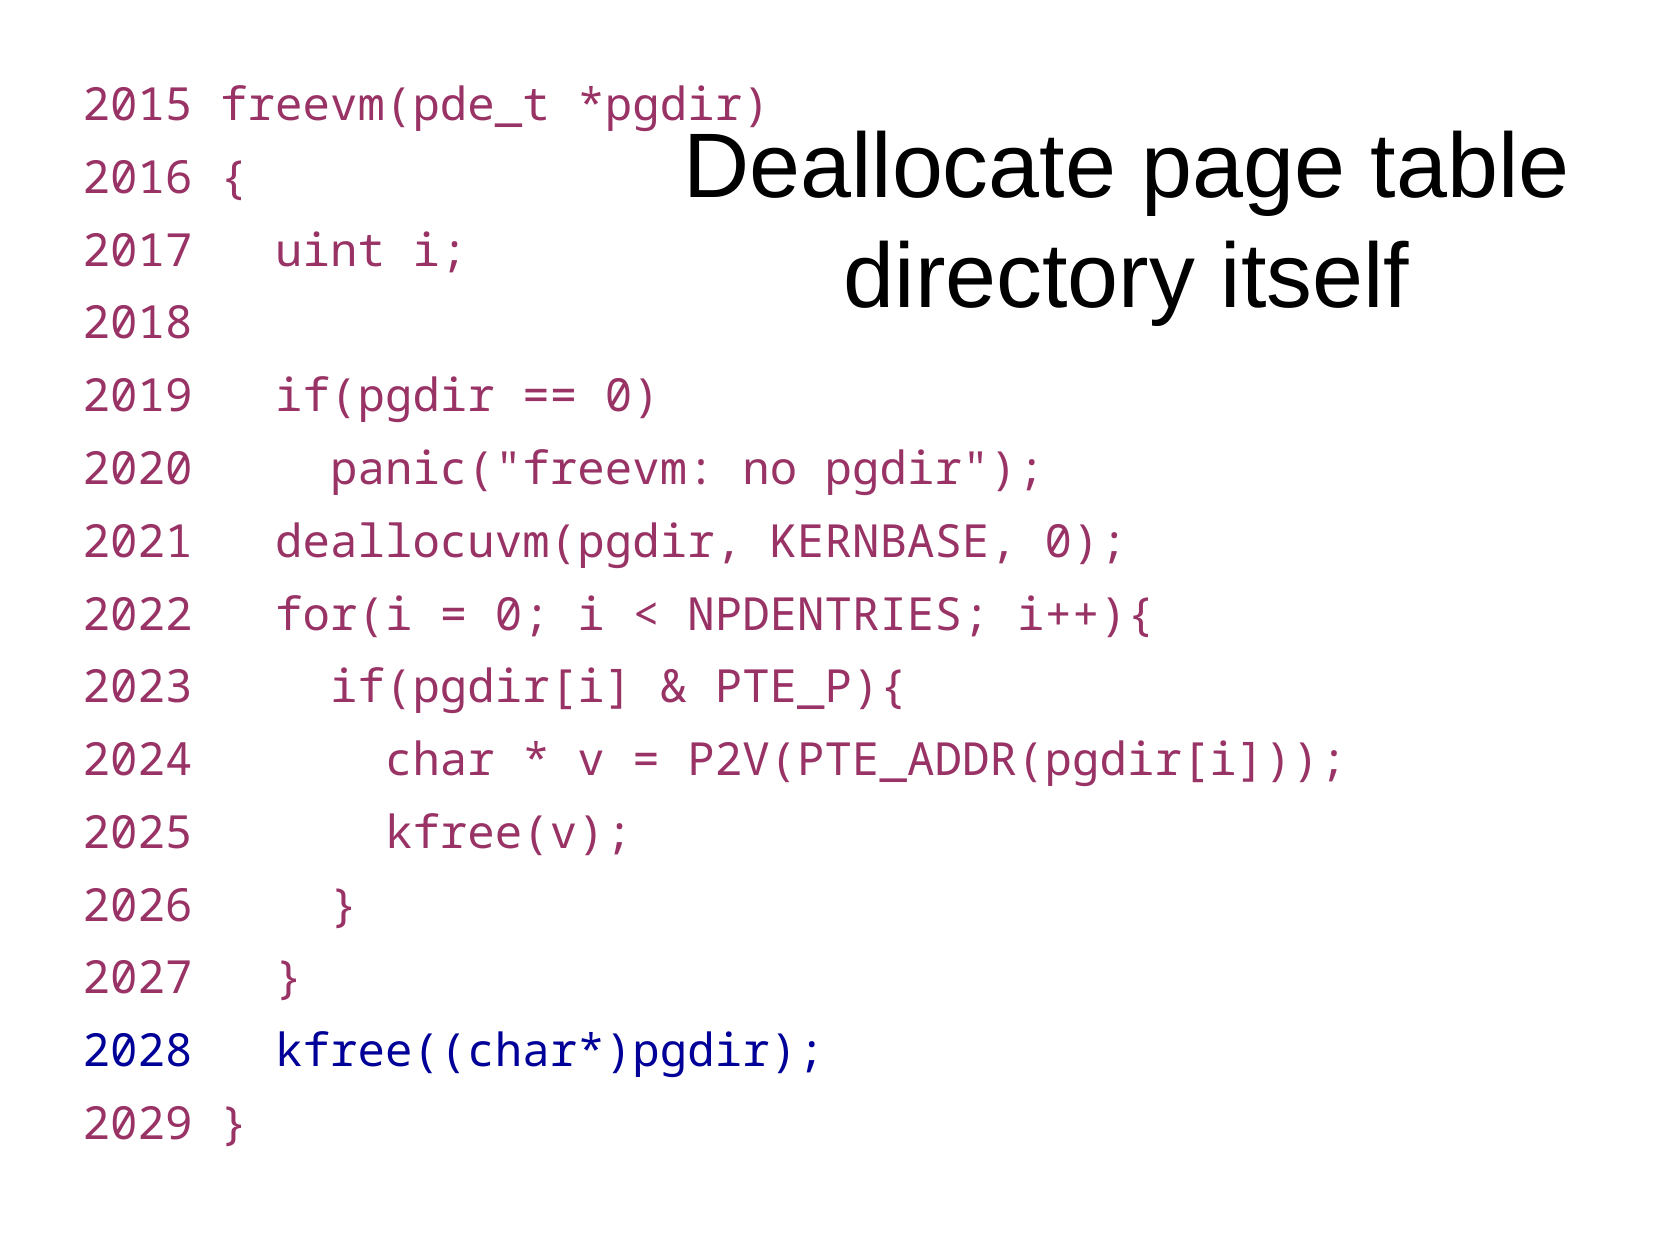

2015 freevm(pde_t *pgdir)
2016 {
2017   uint i;
2018
2019   if(pgdir == 0)
2020     panic("freevm: no pgdir");
2021   deallocuvm(pgdir, KERNBASE, 0);
2022   for(i = 0; i < NPDENTRIES; i++){
2023     if(pgdir[i] & PTE_P){
2024       char * v = P2V(PTE_ADDR(pgdir[i]));
2025       kfree(v);
2026     }
2027   }
2028   kfree((char*)pgdir);
2029 }
Deallocate page table directory itself